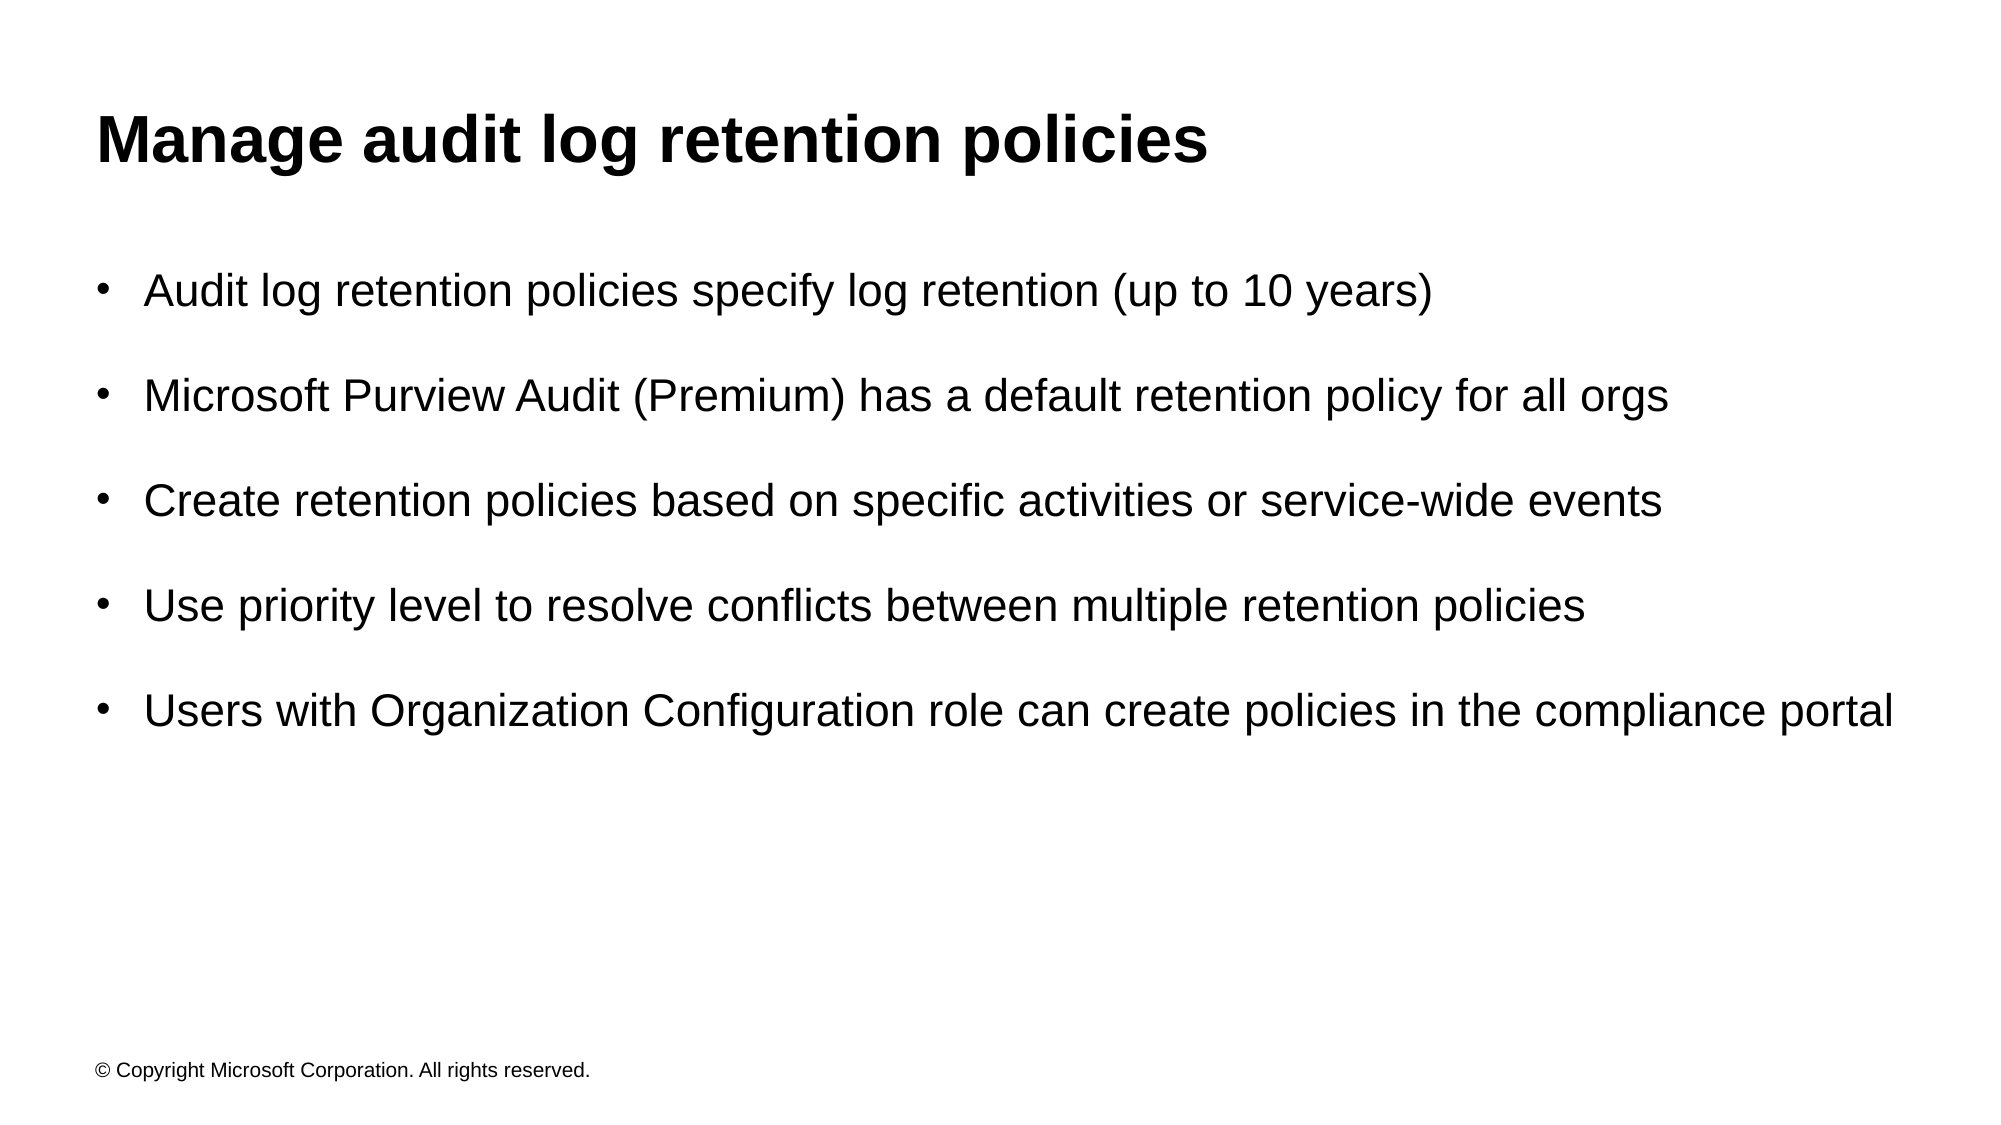

# Manage audit log retention policies
Audit log retention policies specify log retention (up to 10 years)
Microsoft Purview Audit (Premium) has a default retention policy for all orgs
Create retention policies based on specific activities or service-wide events
Use priority level to resolve conflicts between multiple retention policies
Users with Organization Configuration role can create policies in the compliance portal